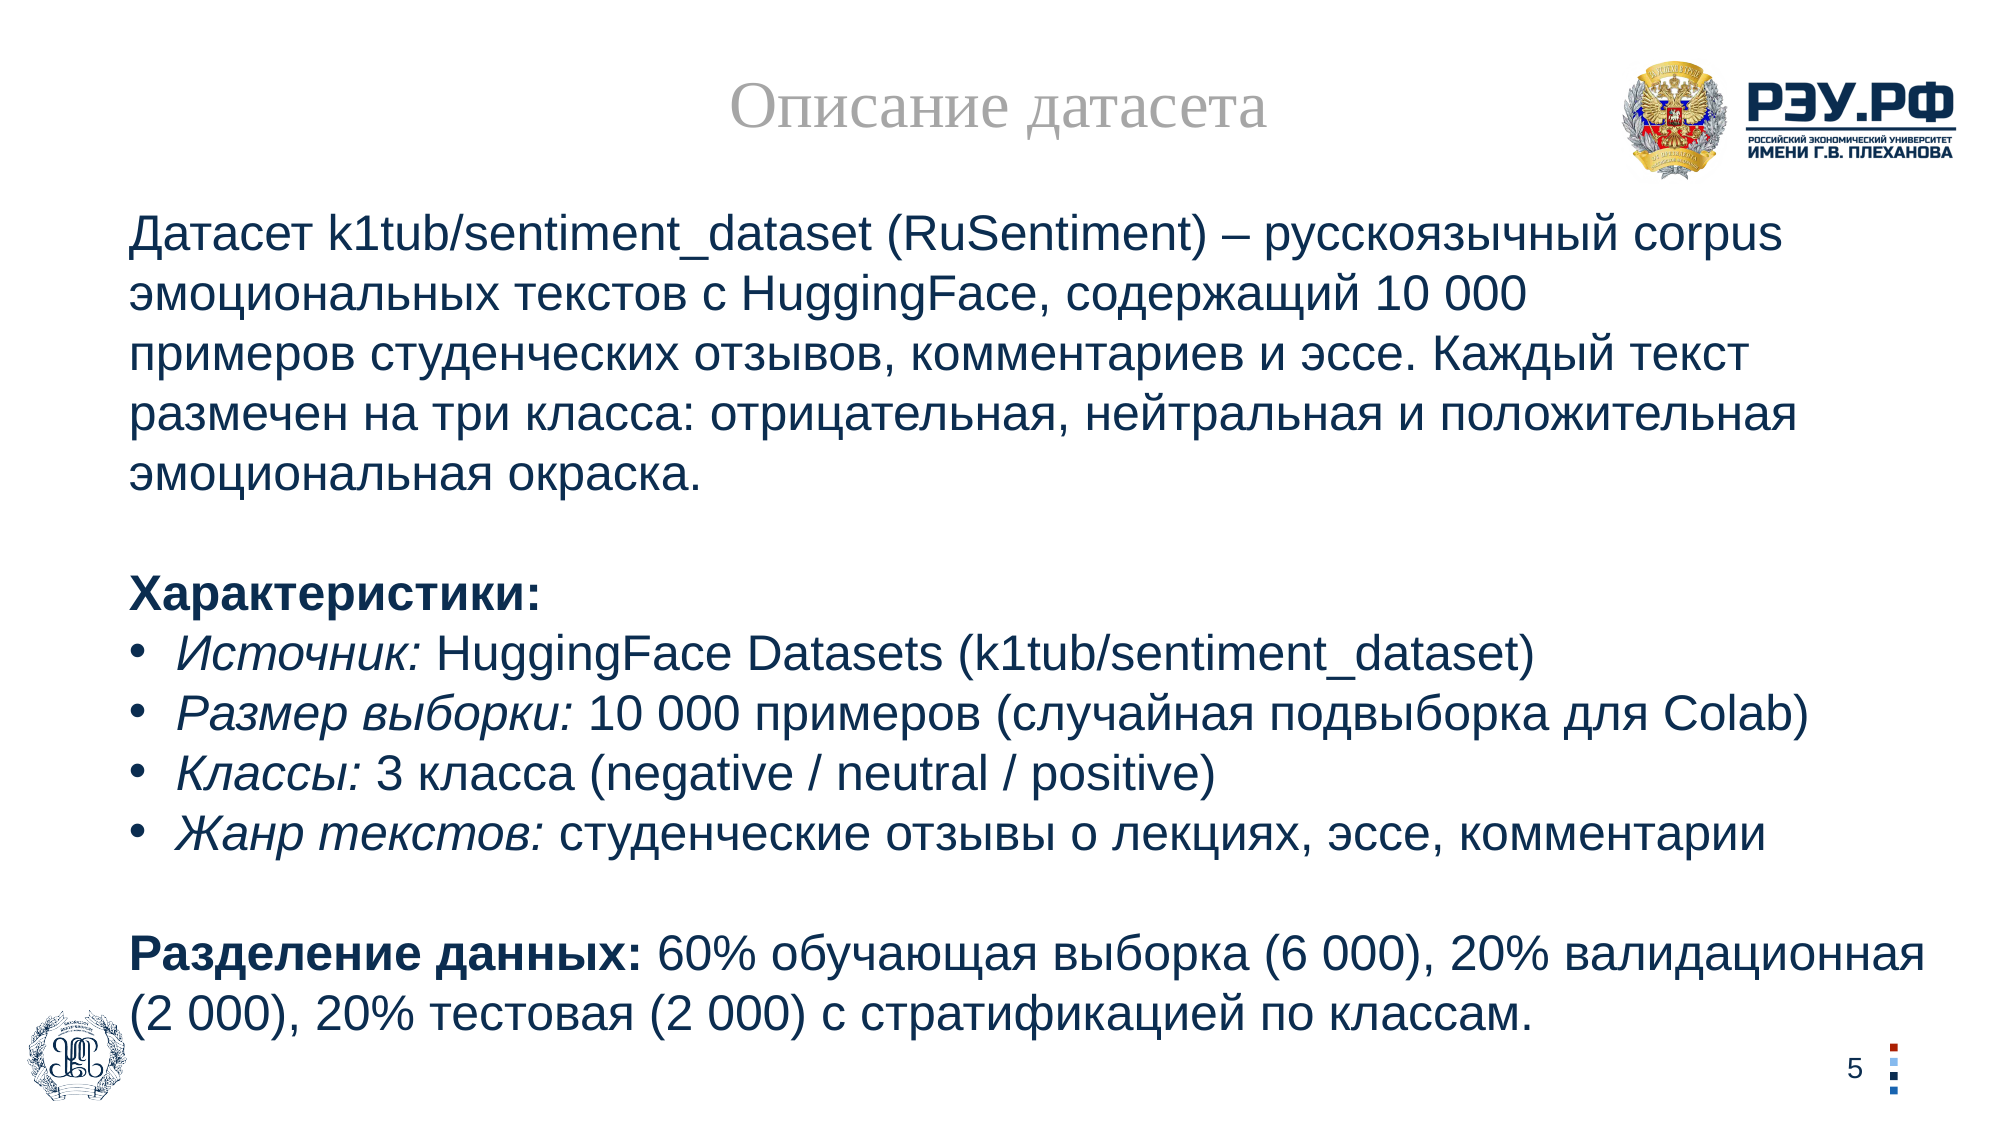

Описание датасета
Датасет k1tub/sentiment_dataset (RuSentiment) – русскоязычный corpus эмоциональных текстов с HuggingFace, содержащий 10 000 примеров студенческих отзывов, комментариев и эссе. Каждый текст размечен на три класса: отрицательная, нейтральная и положительная эмоциональная окраска.

Характеристики:
Источник: HuggingFace Datasets (k1tub/sentiment_dataset)
Размер выборки: 10 000 примеров (случайная подвыборка для Colab)
Классы: 3 класса (negative / neutral / positive)
Жанр текстов: студенческие отзывы о лекциях, эссе, комментарии

Разделение данных: 60% обучающая выборка (6 000), 20% валидационная (2 000), 20% тестовая (2 000) с стратификацией по классам.